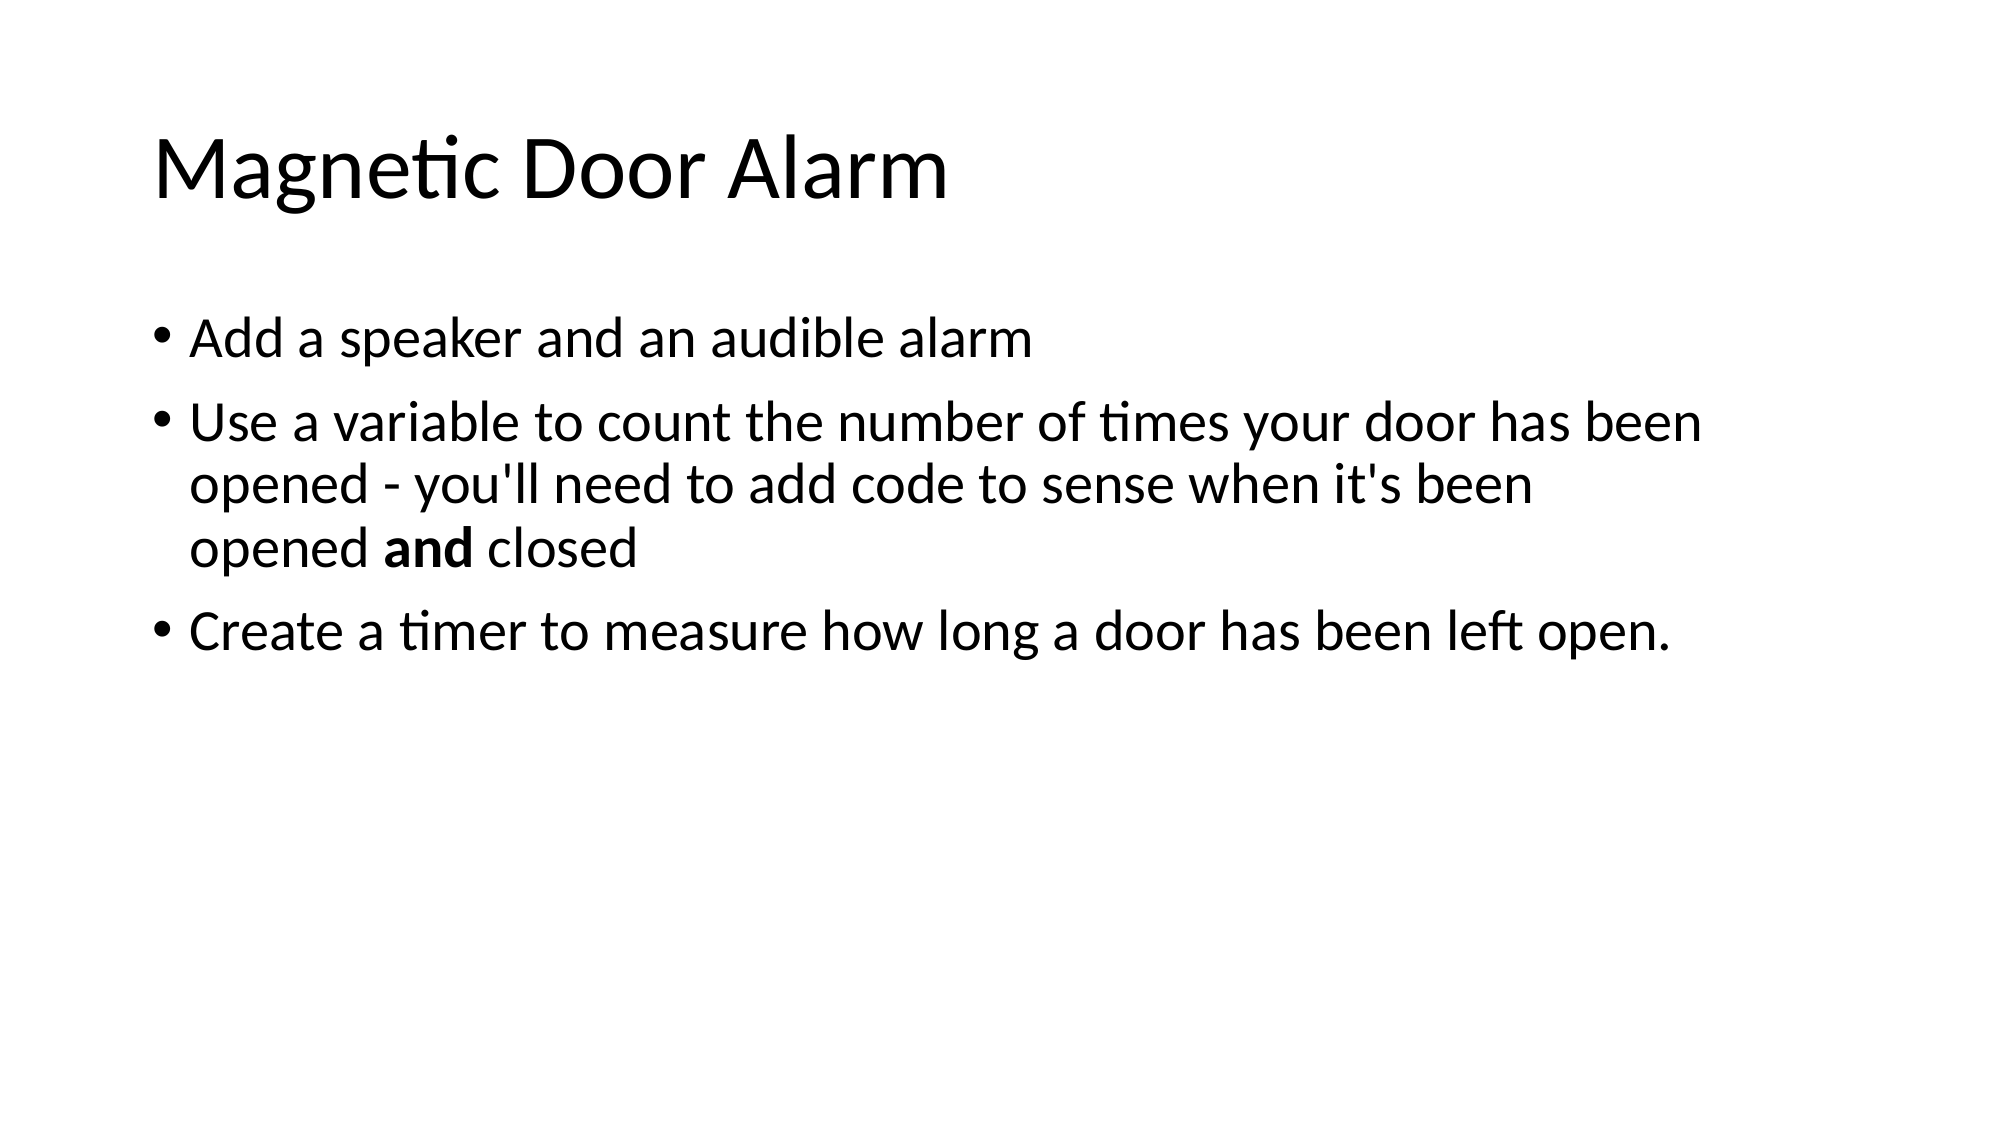

# Magnetic Door Alarm
Add a speaker and an audible alarm
Use a variable to count the number of times your door has been opened - you'll need to add code to sense when it's been opened and closed
Create a timer to measure how long a door has been left open.